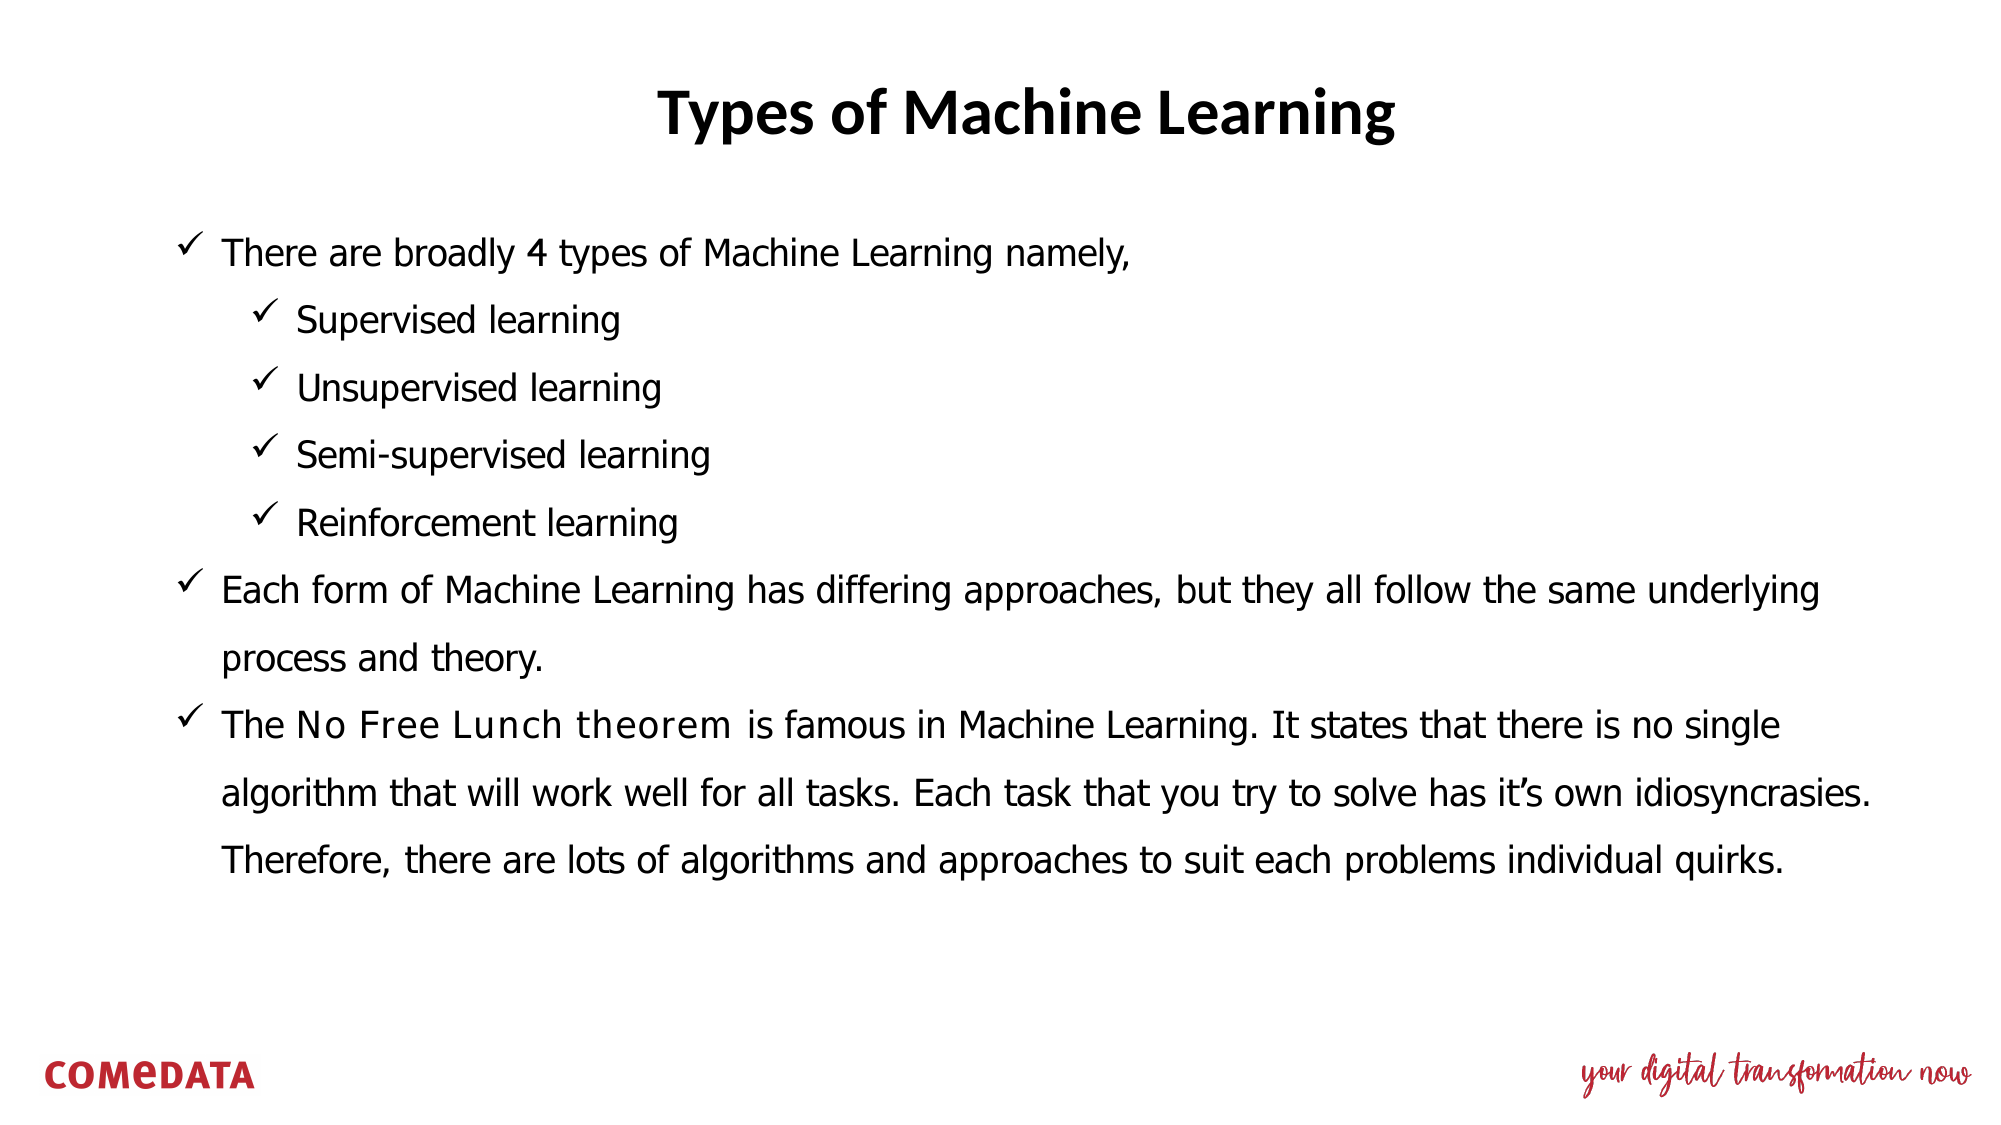

Types of Machine Learning
There are broadly 4 types of Machine Learning namely,
Supervised learning
Unsupervised learning
Semi-supervised learning
Reinforcement learning
Each form of Machine Learning has differing approaches, but they all follow the same underlying process and theory.
The No Free Lunch theorem is famous in Machine Learning. It states that there is no single algorithm that will work well for all tasks. Each task that you try to solve has it’s own idiosyncrasies. Therefore, there are lots of algorithms and approaches to suit each problems individual quirks.